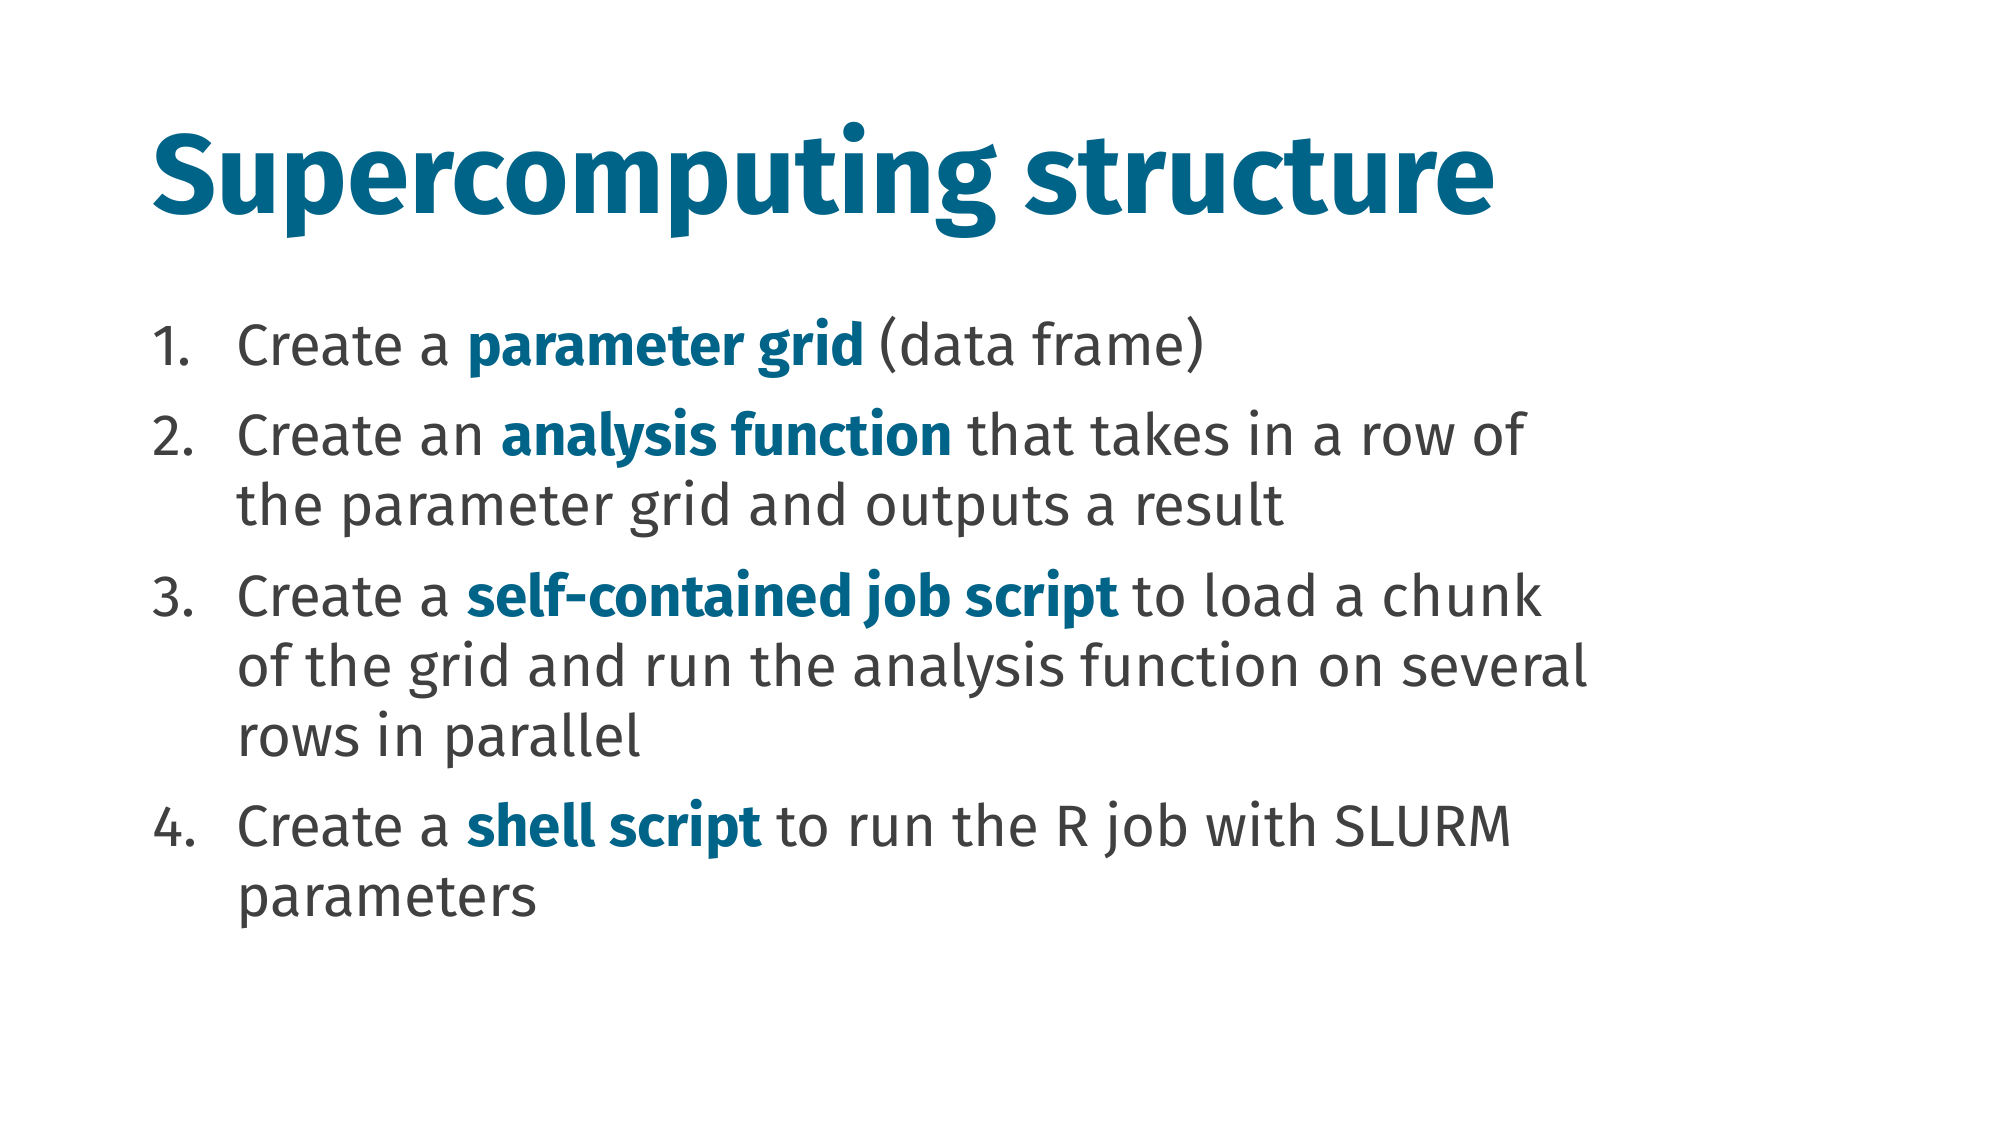

# Supercomputing structure
Create a parameter grid (data frame)
Create an analysis function that takes in a row of the parameter grid and outputs a result
Create a self-contained job script to load a chunk of the grid and run the analysis function on several rows in parallel
Create a shell script to run the R job with SLURM parameters